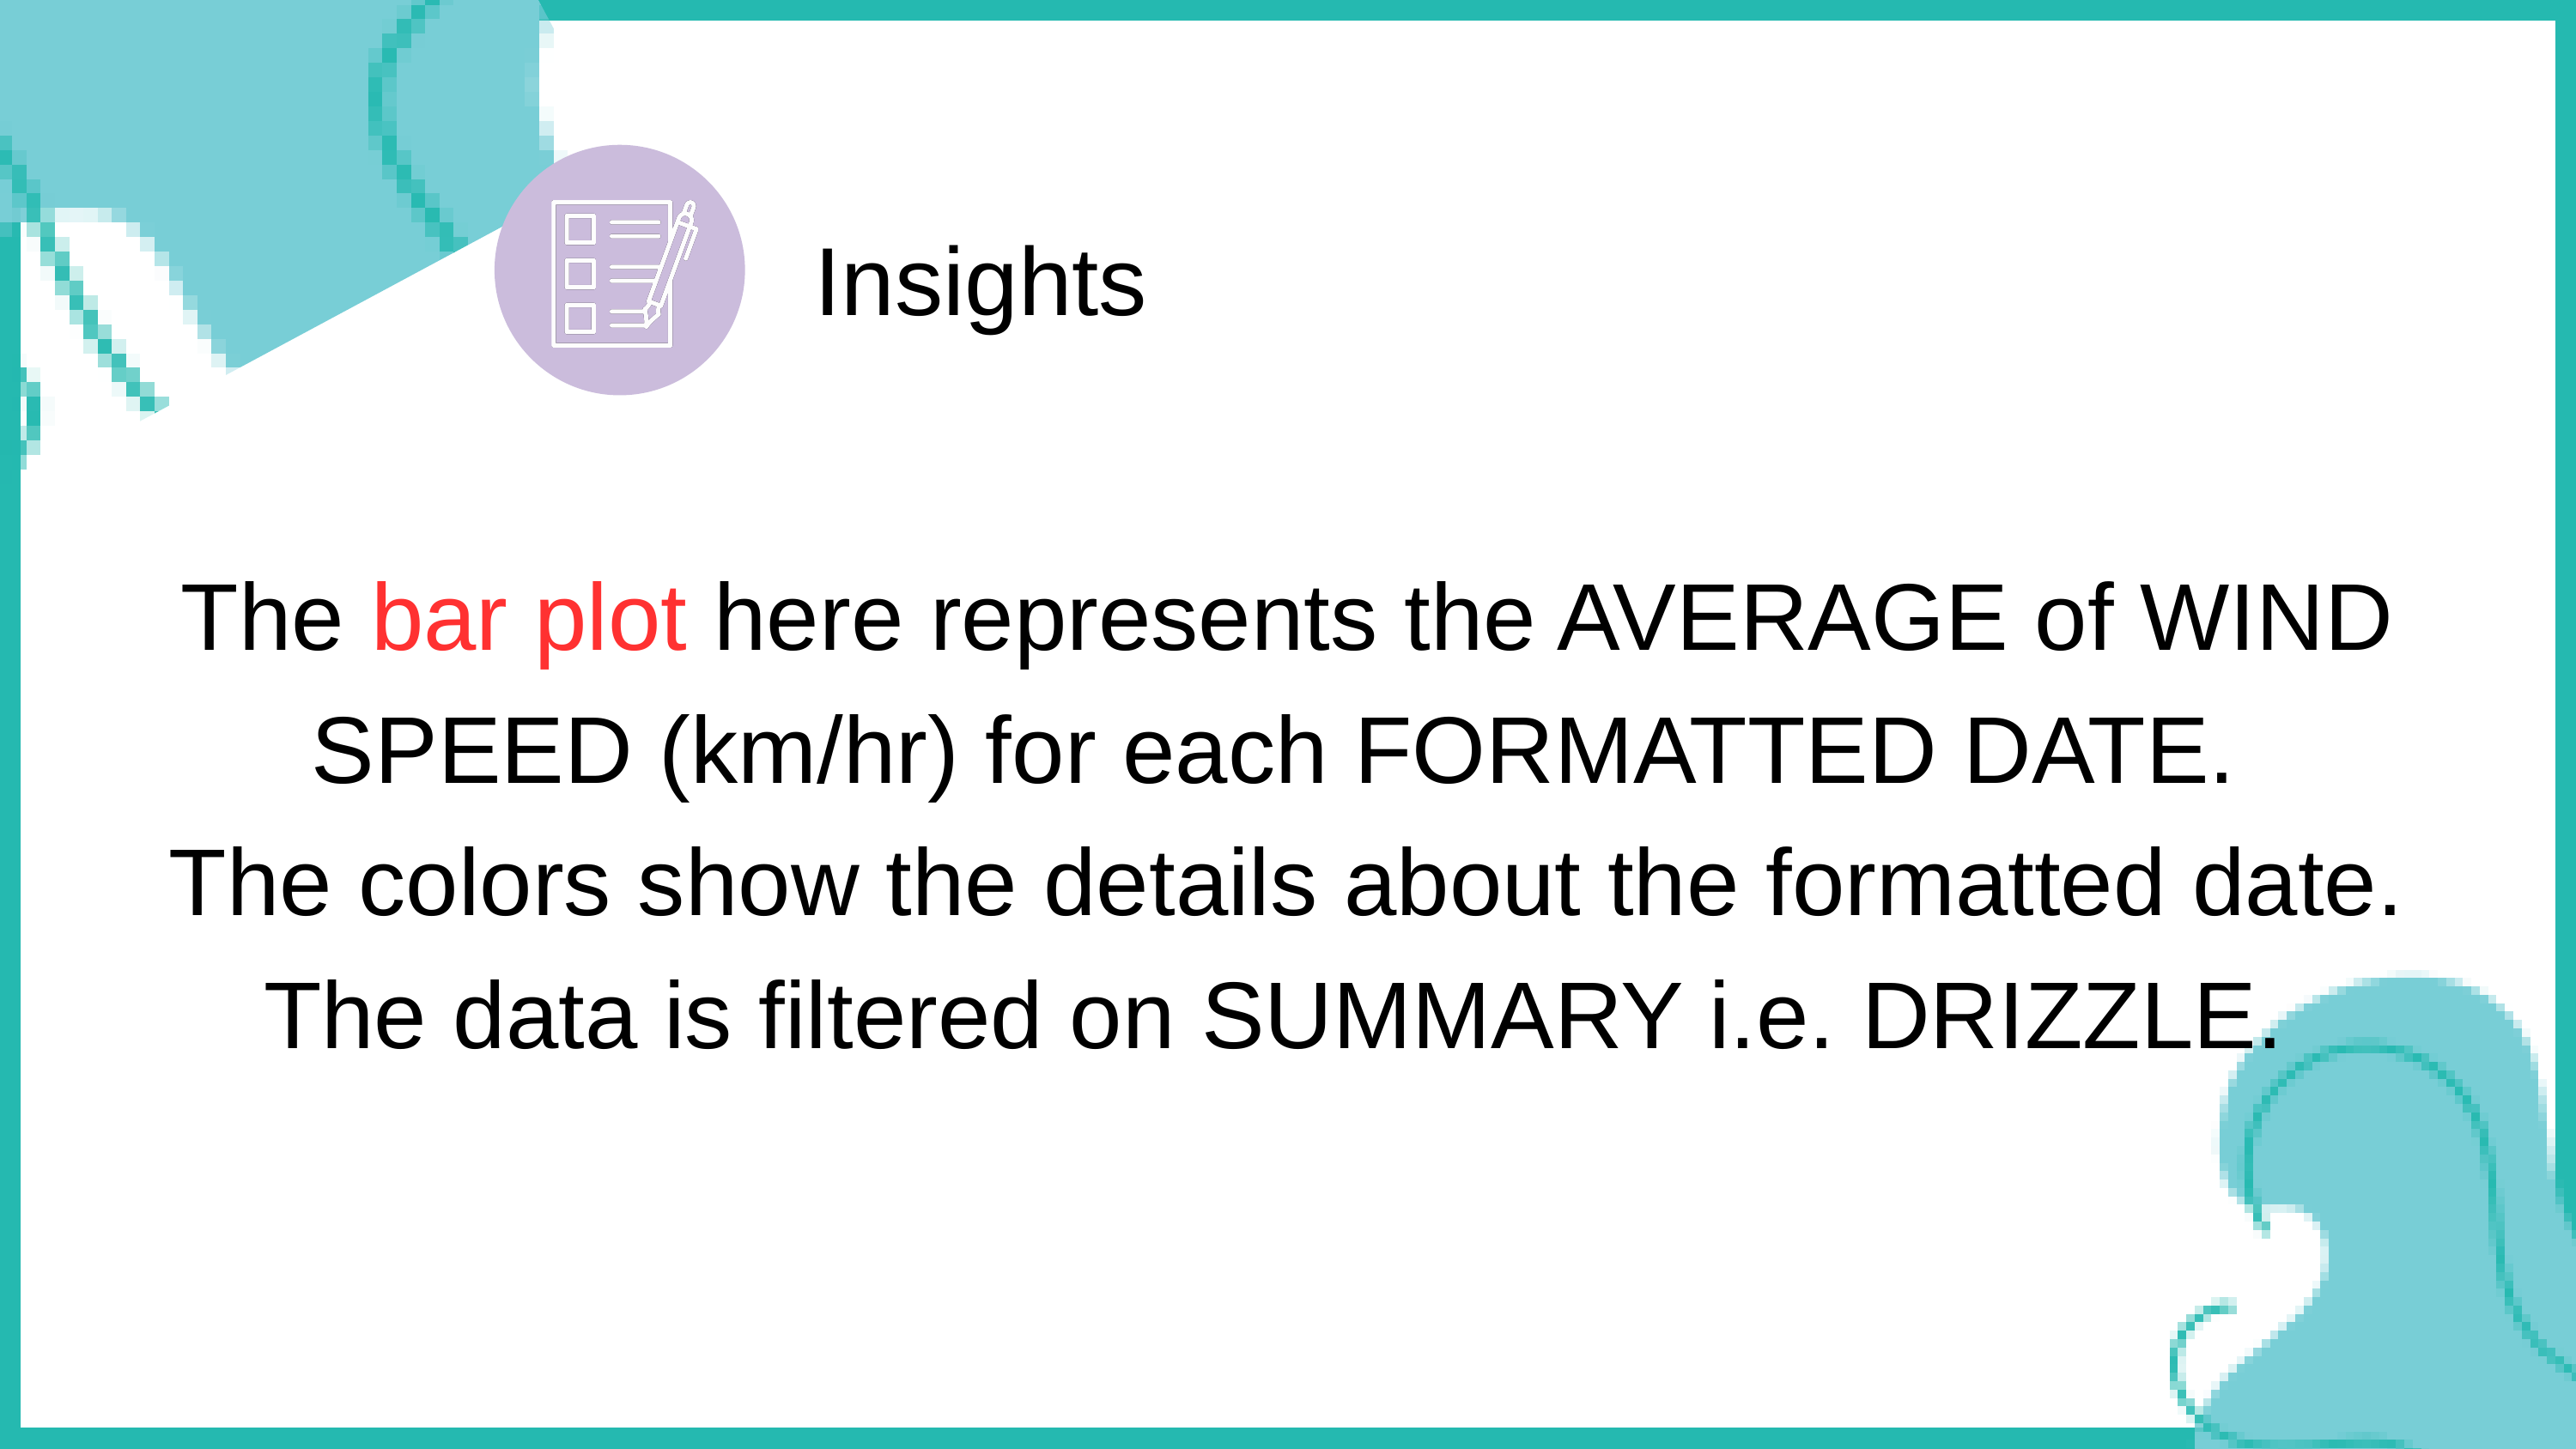

Insights
The bar plot here represents the AVERAGE of WIND SPEED (km/hr) for each FORMATTED DATE.
The colors show the details about the formatted date. The data is filtered on SUMMARY i.e. DRIZZLE.